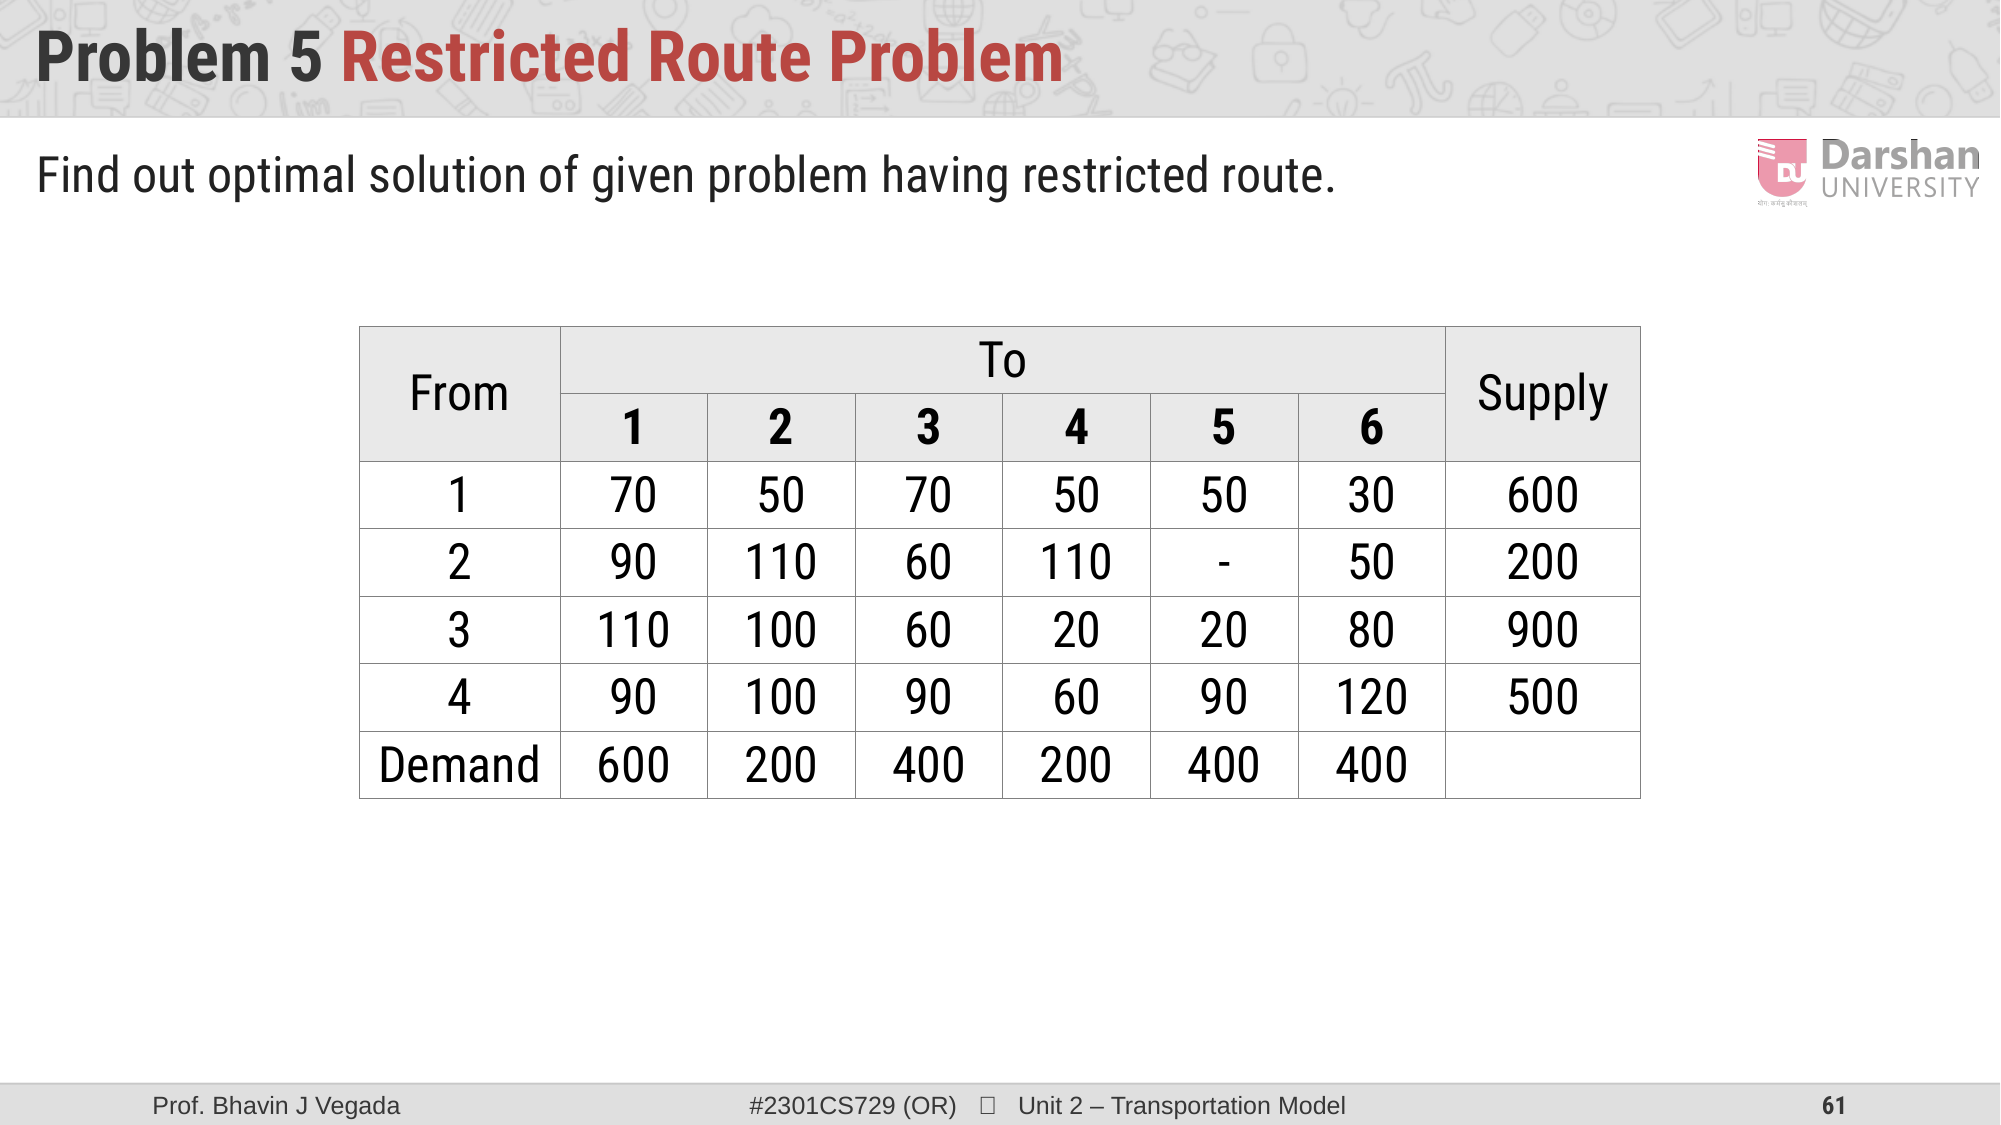

# Problem 5 Restricted Route Problem
Find out optimal solution of given problem having restricted route.
| From | To |  |  |  |  |  | Supply |
| --- | --- | --- | --- | --- | --- | --- | --- |
|  | 1 | 2 | 3 | 4 | 5 | 6 |  |
| 1 | 70 | 50 | 70 | 50 | 50 | 30 | 600 |
| 2 | 90 | 110 | 60 | 110 | - | 50 | 200 |
| 3 | 110 | 100 | 60 | 20 | 20 | 80 | 900 |
| 4 | 90 | 100 | 90 | 60 | 90 | 120 | 500 |
| Demand | 600 | 200 | 400 | 200 | 400 | 400 |  |